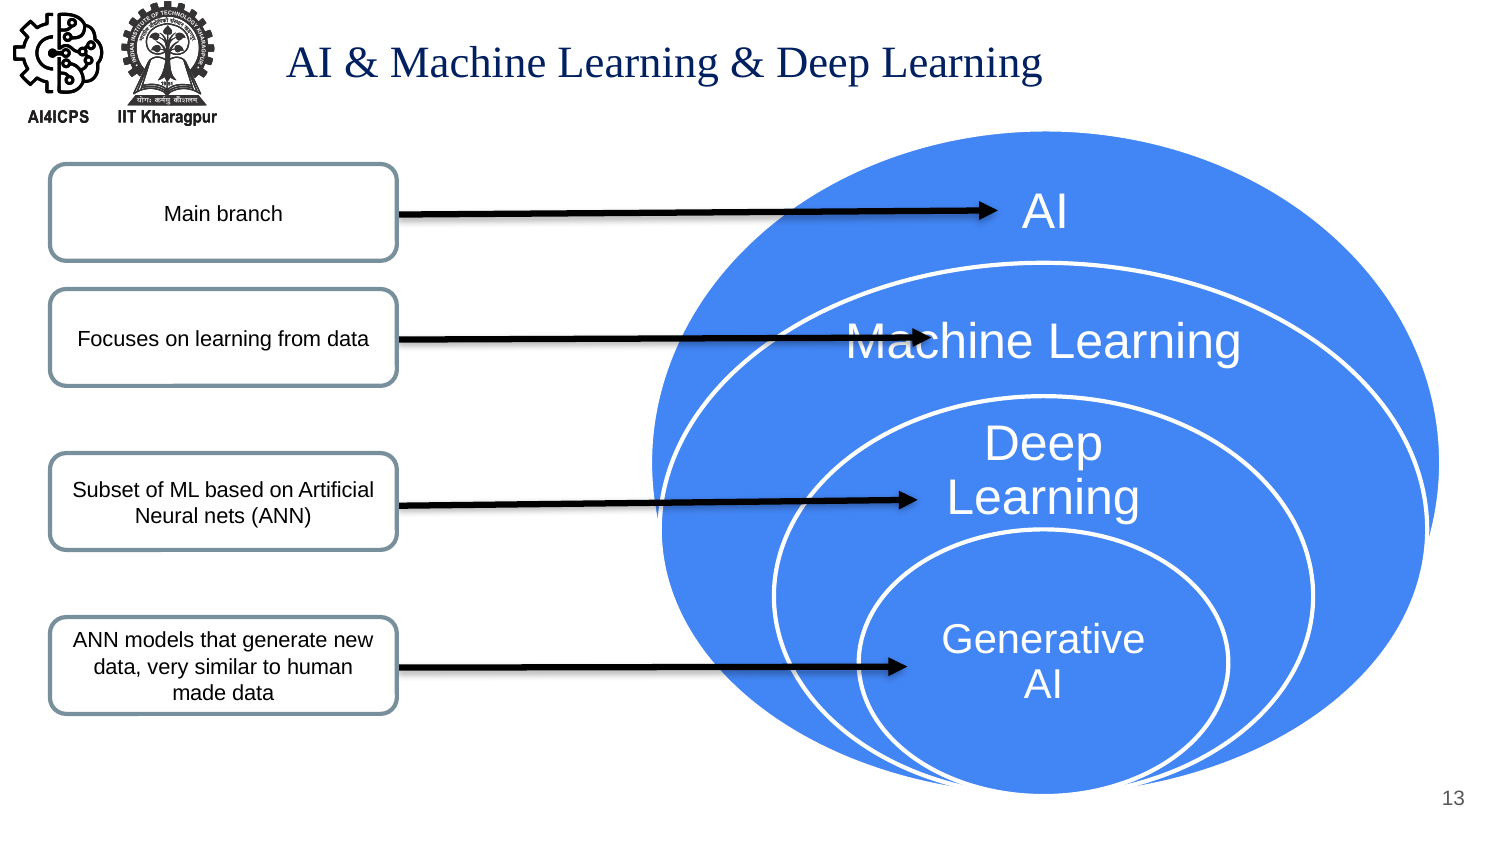

# AI & Machine Learning & Deep Learning
AI
Machine Learning
Deep Learning
Generative AI
Main branch
Focuses on learning from data
Subset of ML based on Artificial Neural nets (ANN)
ANN models that generate new data, very similar to human made data
13